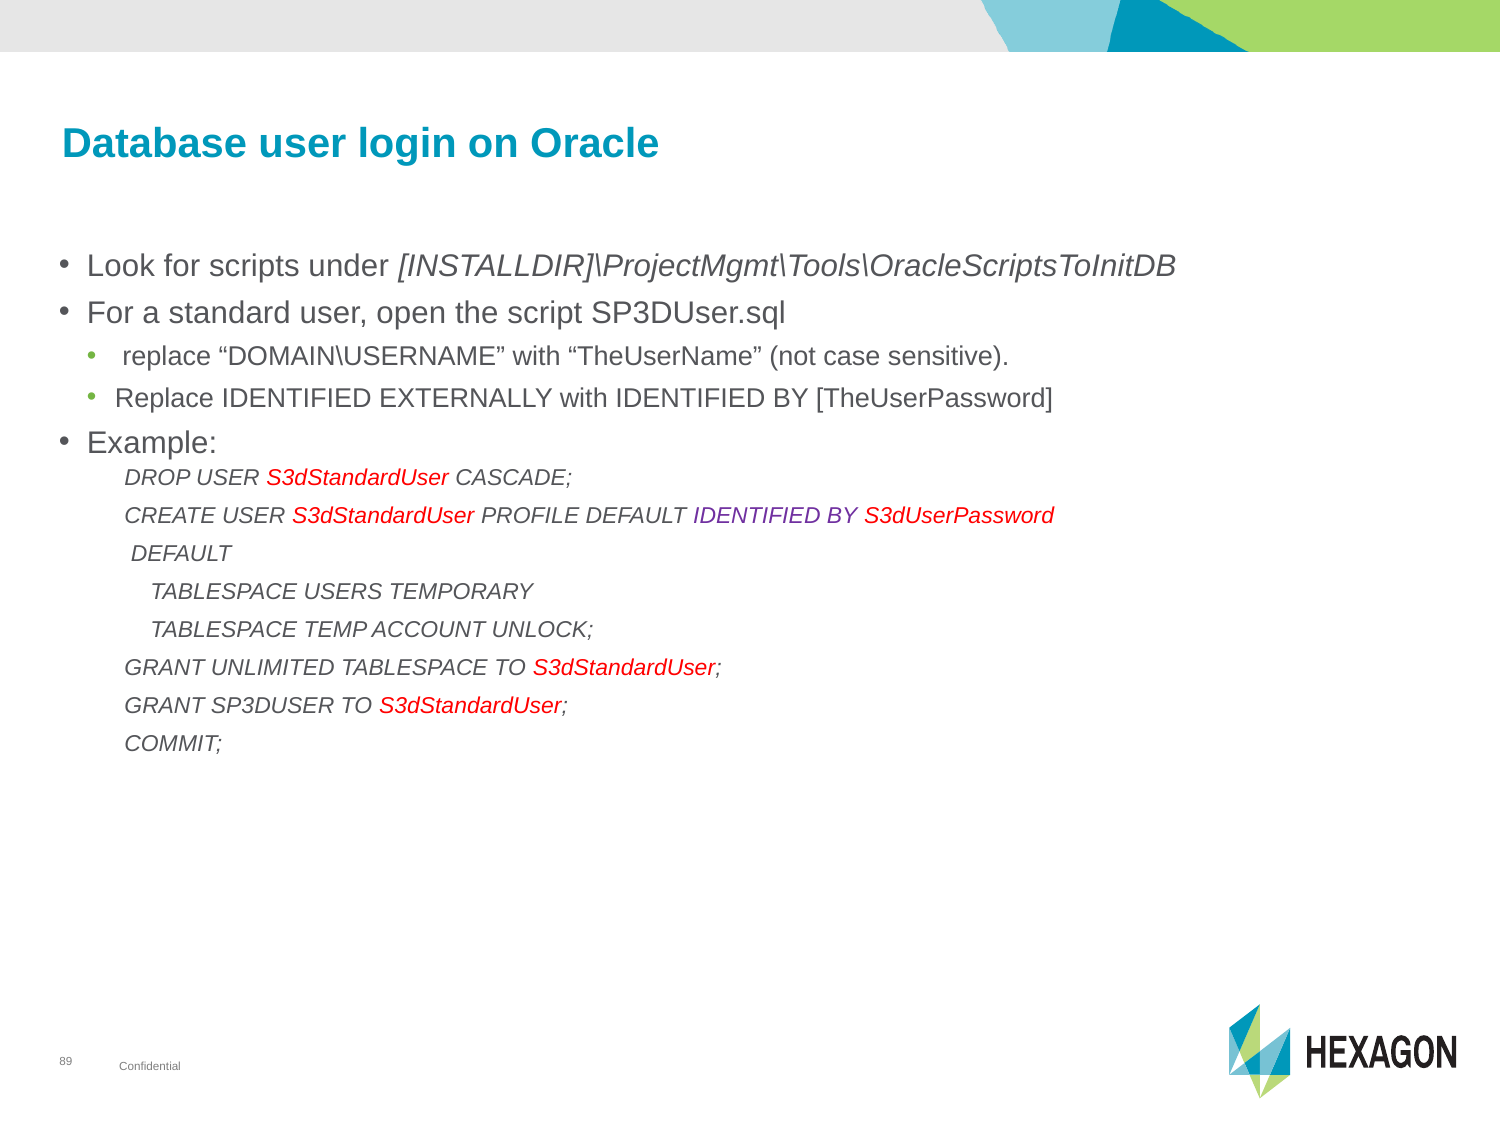

# Database user login on Oracle
Look for scripts under [INSTALLDIR]\ProjectMgmt\Tools\OracleScriptsToInitDB
For a standard user, open the script SP3DUser.sql
 replace “DOMAIN\USERNAME” with “TheUserName” (not case sensitive).
Replace IDENTIFIED EXTERNALLY with IDENTIFIED BY [TheUserPassword]
Example:
DROP USER S3dStandardUser CASCADE;
CREATE USER S3dStandardUser PROFILE DEFAULT IDENTIFIED BY S3dUserPassword
 DEFAULT
    TABLESPACE USERS TEMPORARY
    TABLESPACE TEMP ACCOUNT UNLOCK;
GRANT UNLIMITED TABLESPACE TO S3dStandardUser;
GRANT SP3DUSER TO S3dStandardUser;
COMMIT;